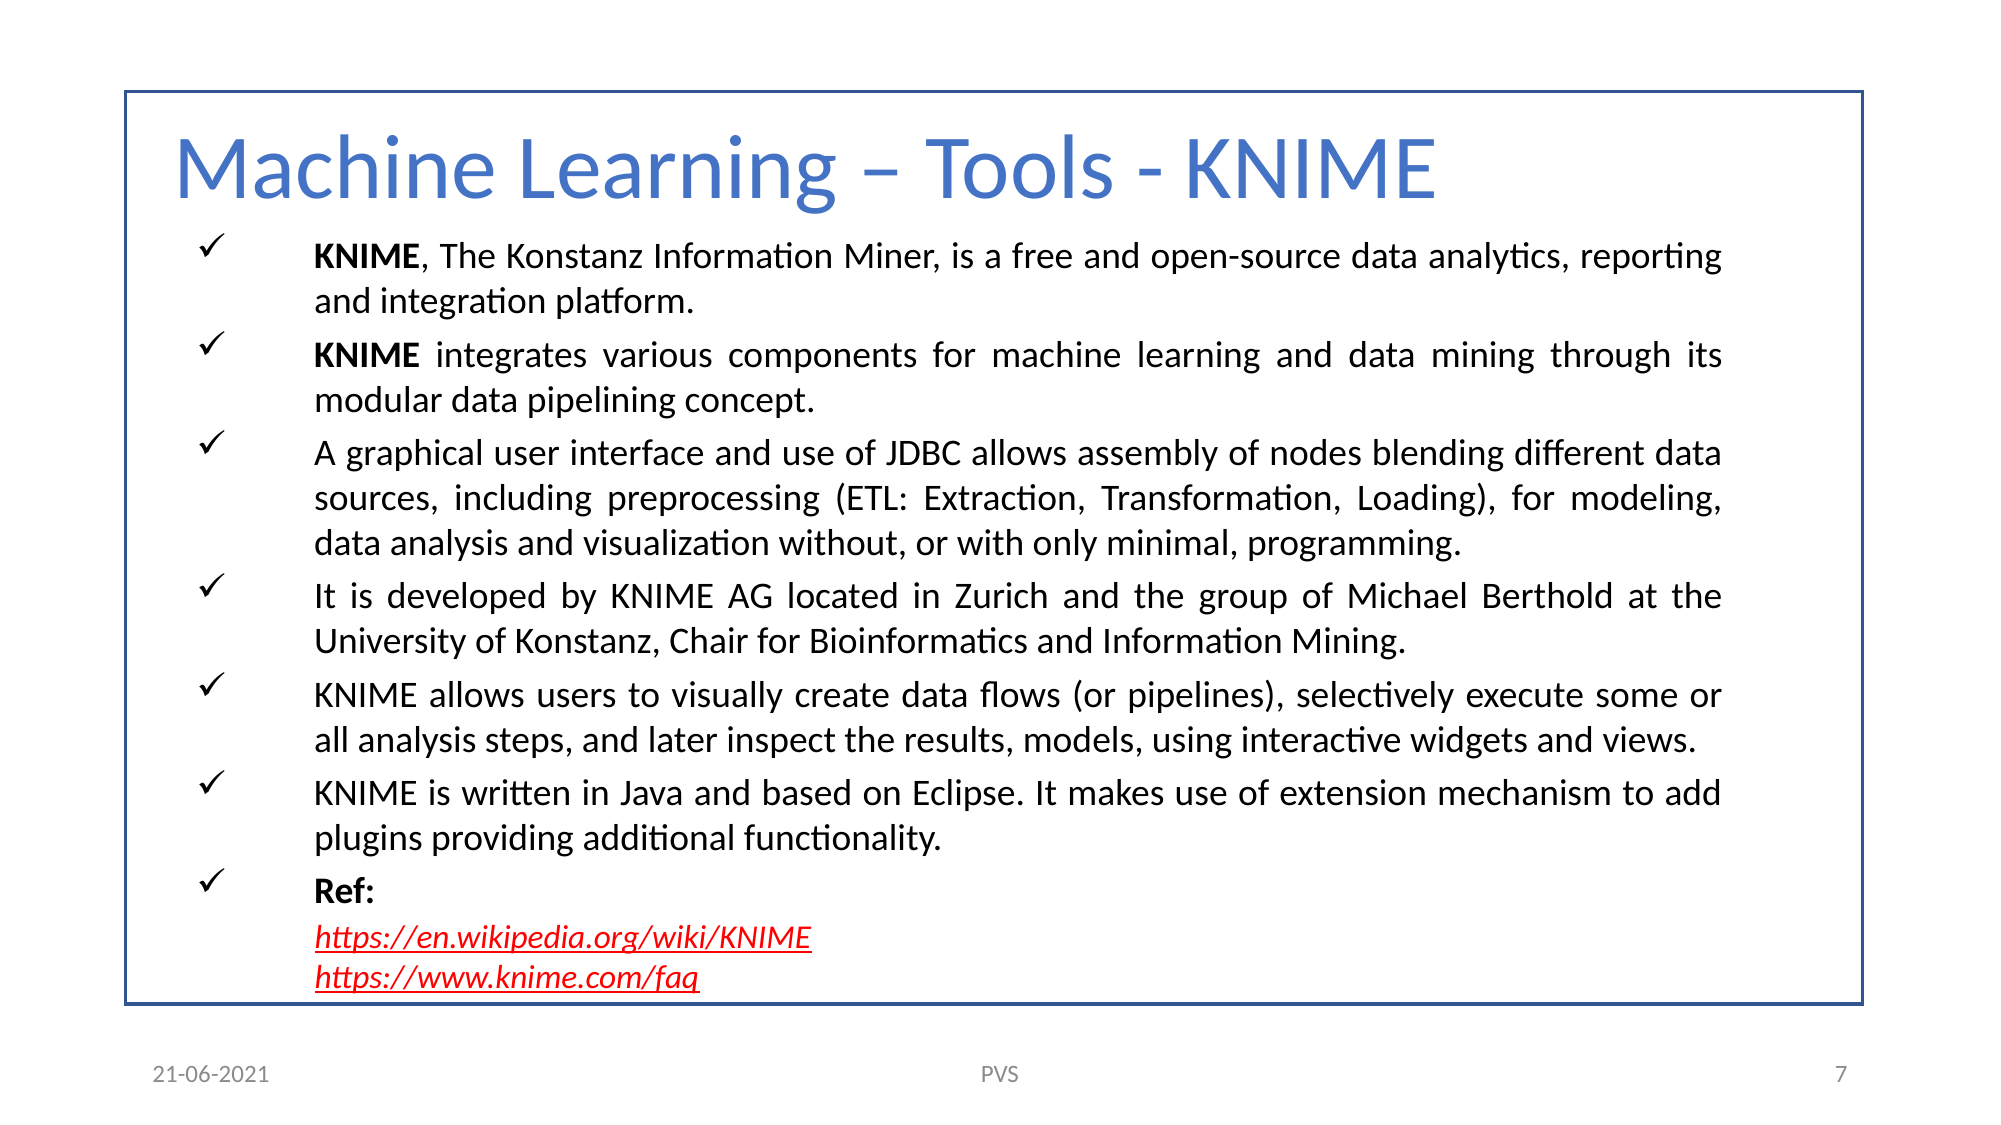

# Machine Learning – Tools - KNIME

KNIME, The Konstanz Information Miner, is a free and open-source data analytics, reporting and integration platform.
KNIME integrates various components for machine learning and data mining through its modular data pipelining concept.
A graphical user interface and use of JDBC allows assembly of nodes blending different data sources, including preprocessing (ETL: Extraction, Transformation, Loading), for modeling, data analysis and visualization without, or with only minimal, programming.
It is developed by KNIME AG located in Zurich and the group of Michael Berthold at the University of Konstanz, Chair for Bioinformatics and Information Mining.
KNIME allows users to visually create data flows (or pipelines), selectively execute some or all analysis steps, and later inspect the results, models, using interactive widgets and views.
KNIME is written in Java and based on Eclipse. It makes use of extension mechanism to add plugins providing additional functionality.
Ref:
https://en.wikipedia.org/wiki/KNIME
https://www.knime.com/faq
21-06-2021
PVS
7